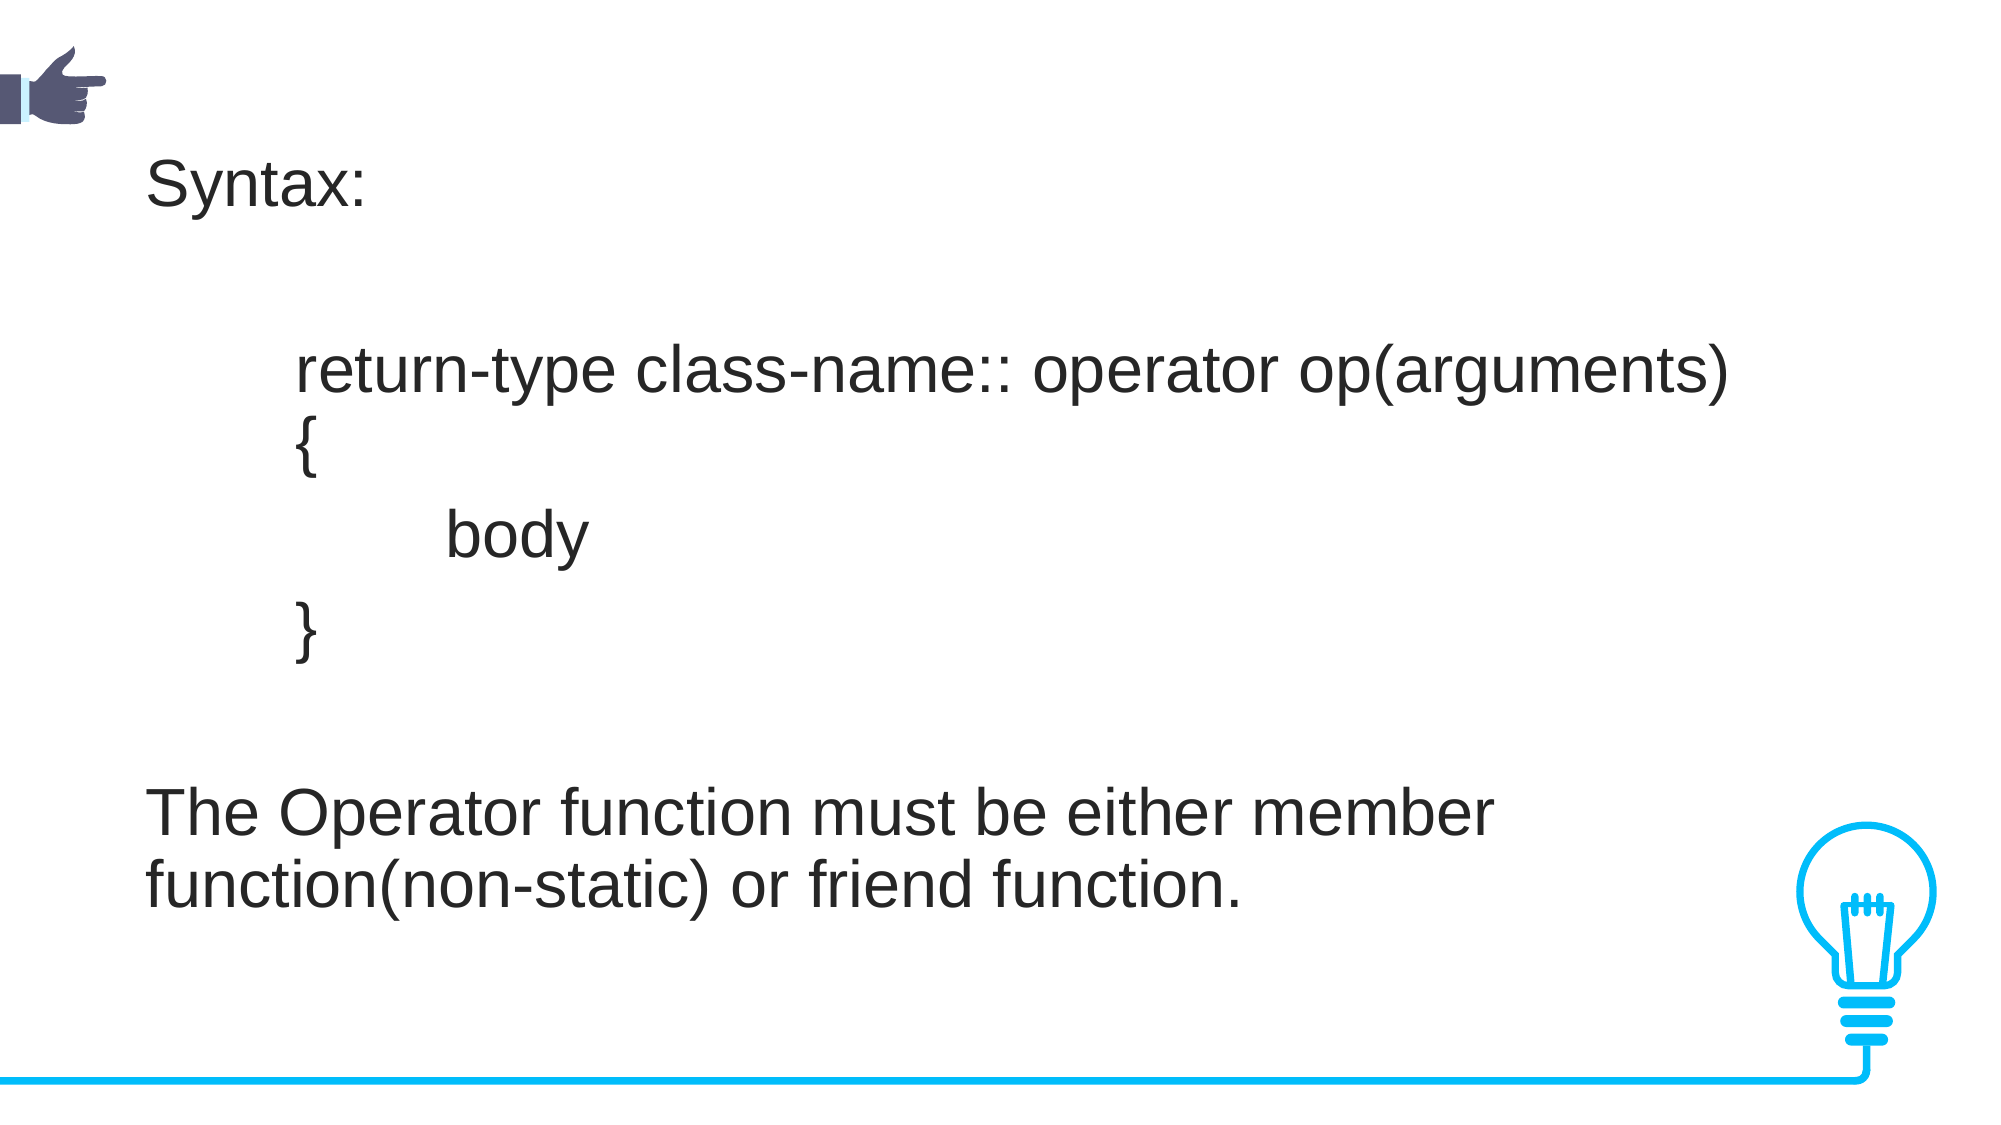

Syntax:

	return-type class-name:: operator op(arguments)
	{
		body
	}

The Operator function must be either member function(non-static) or friend function.